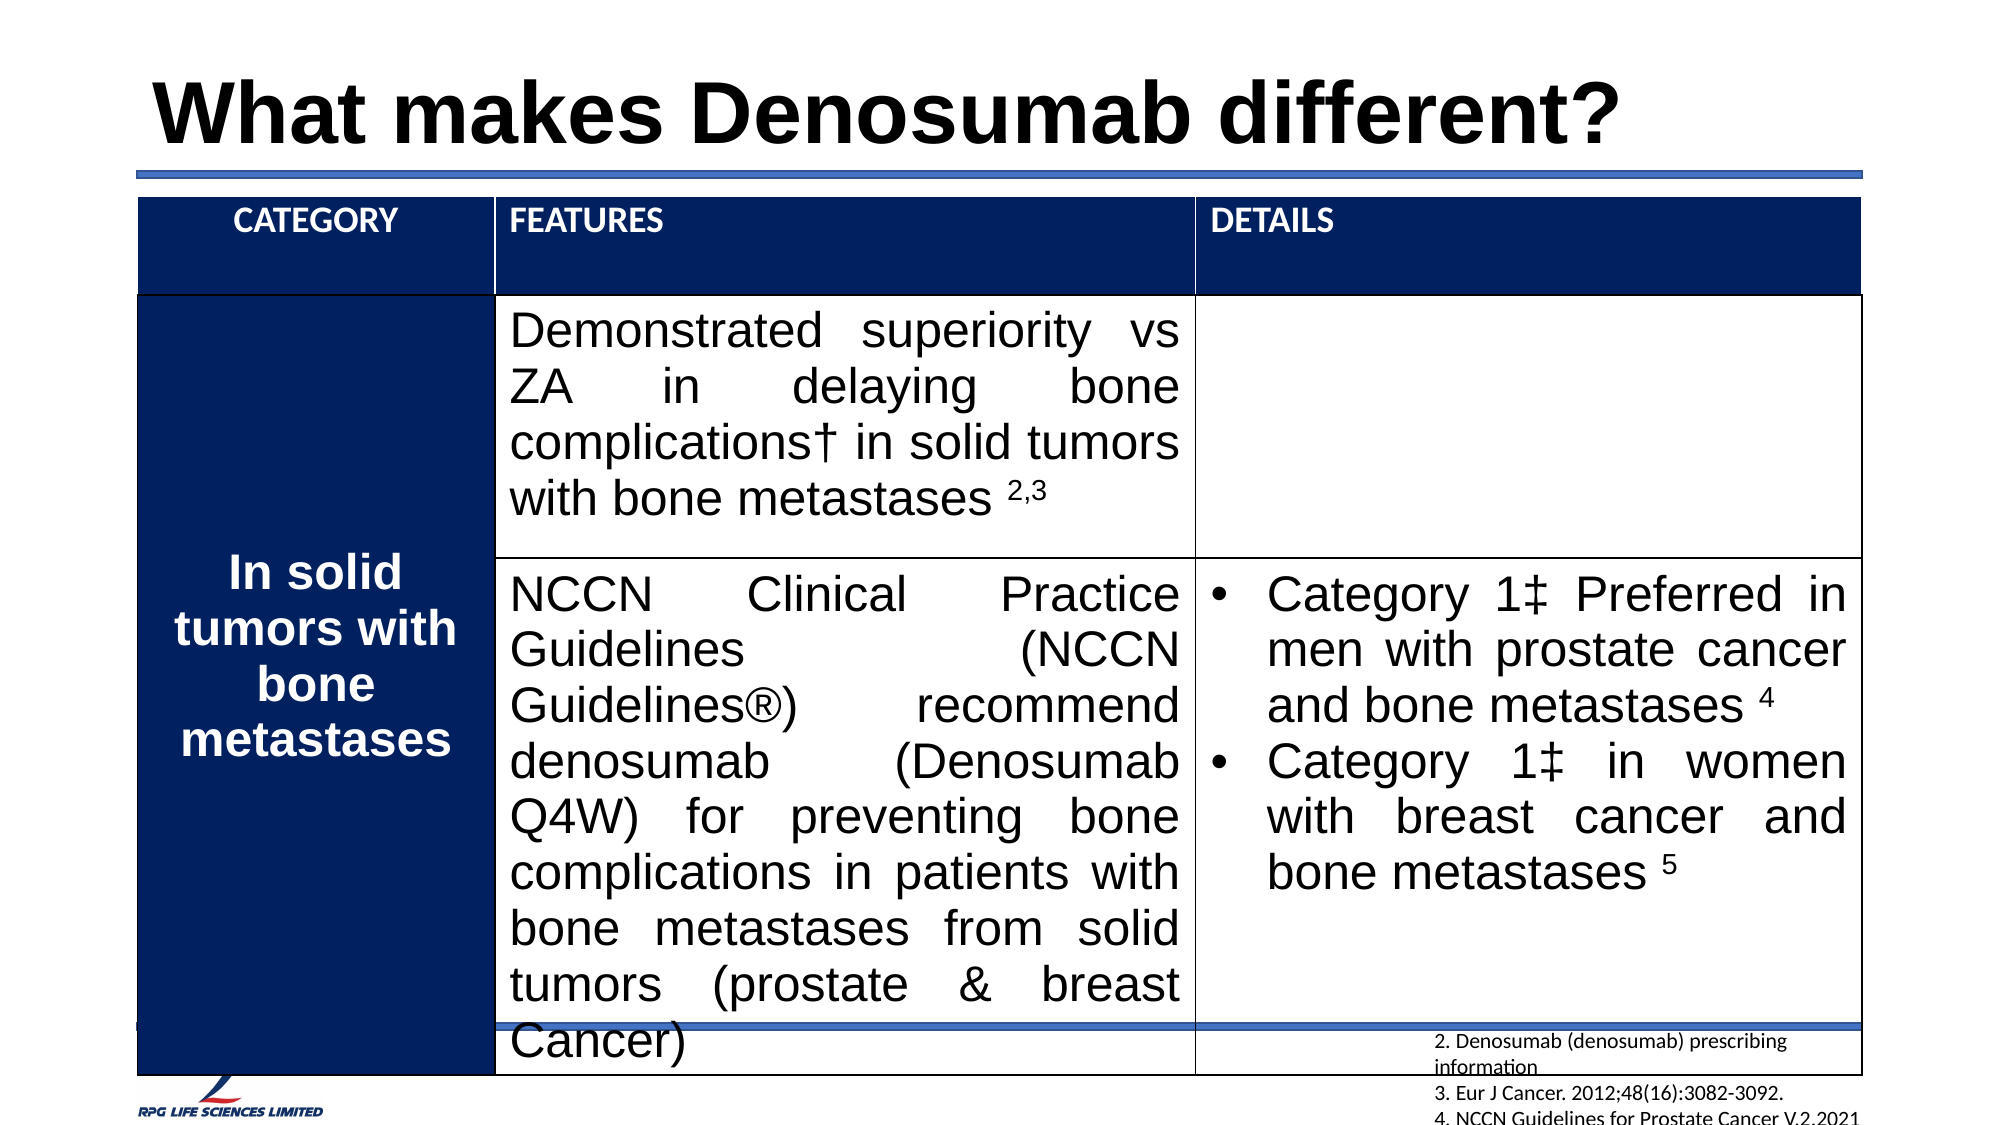

# What makes Denosumab different?
| CATEGORY | FEATURES | DETAILS |
| --- | --- | --- |
| In solid tumors with bone metastases | Demonstrated superiority vs ZA in delaying bone complications† in solid tumors with bone metastases 2,3 |  |
|  | NCCN Clinical Practice Guidelines (NCCN Guidelines®) recommend denosumab (Denosumab Q4W) for preventing bone complications in patients with bone metastases from solid tumors (prostate & breast Cancer) | Category 1‡ Preferred in men with prostate cancer and bone metastases 4 Category 1‡ in women with breast cancer and bone metastases 5 |
2. Denosumab (denosumab) prescribing information
3. Eur J Cancer. 2012;48(16):3082-3092.
4. NCCN Guidelines for Prostate Cancer V.2.2021
5. NCCN Guidelines for Breast Cancer V.6.2021